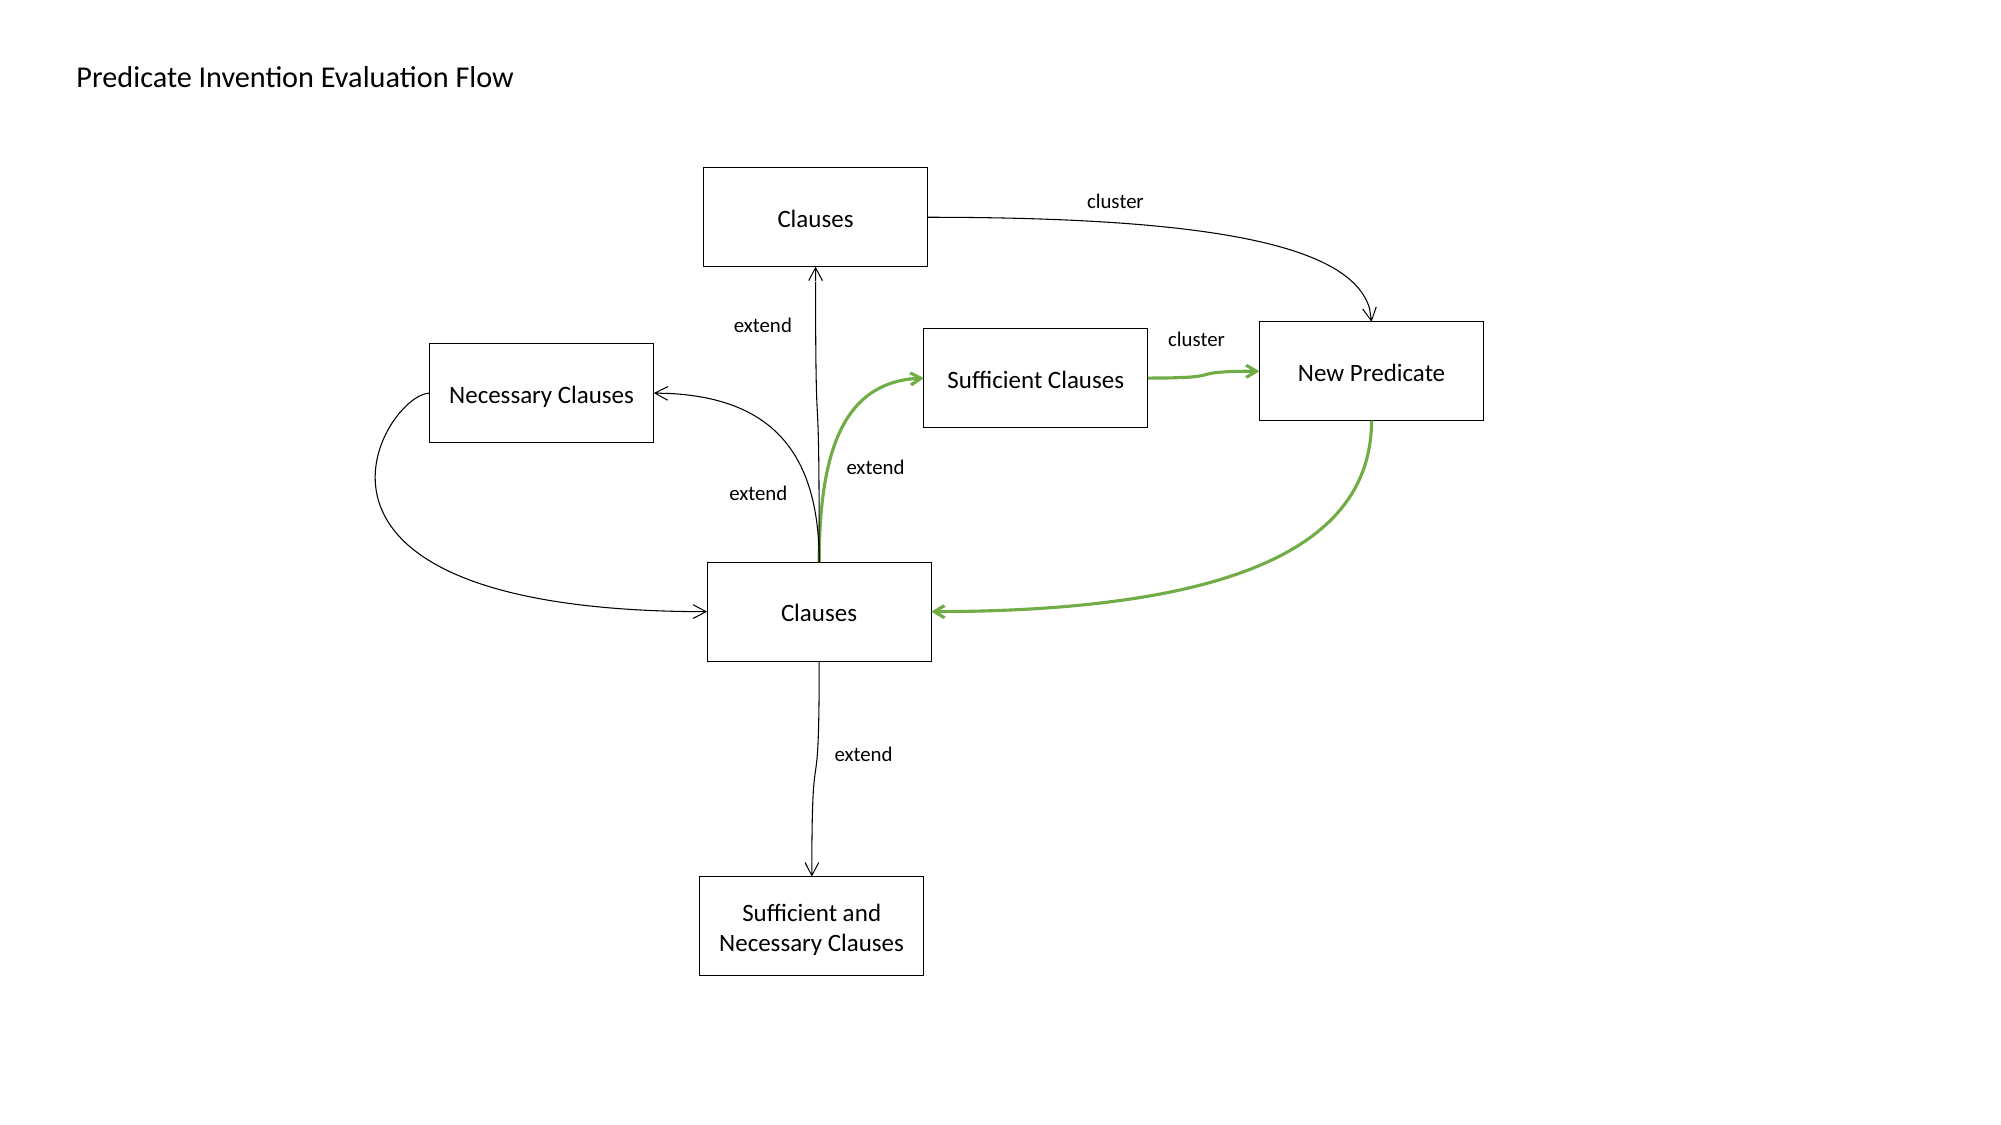

# Predicate Invention Evaluation Flow
Clauses
cluster
extend
cluster
New Predicate
Sufficient Clauses
Necessary Clauses
extend
extend
Clauses
extend
Sufficient and Necessary Clauses